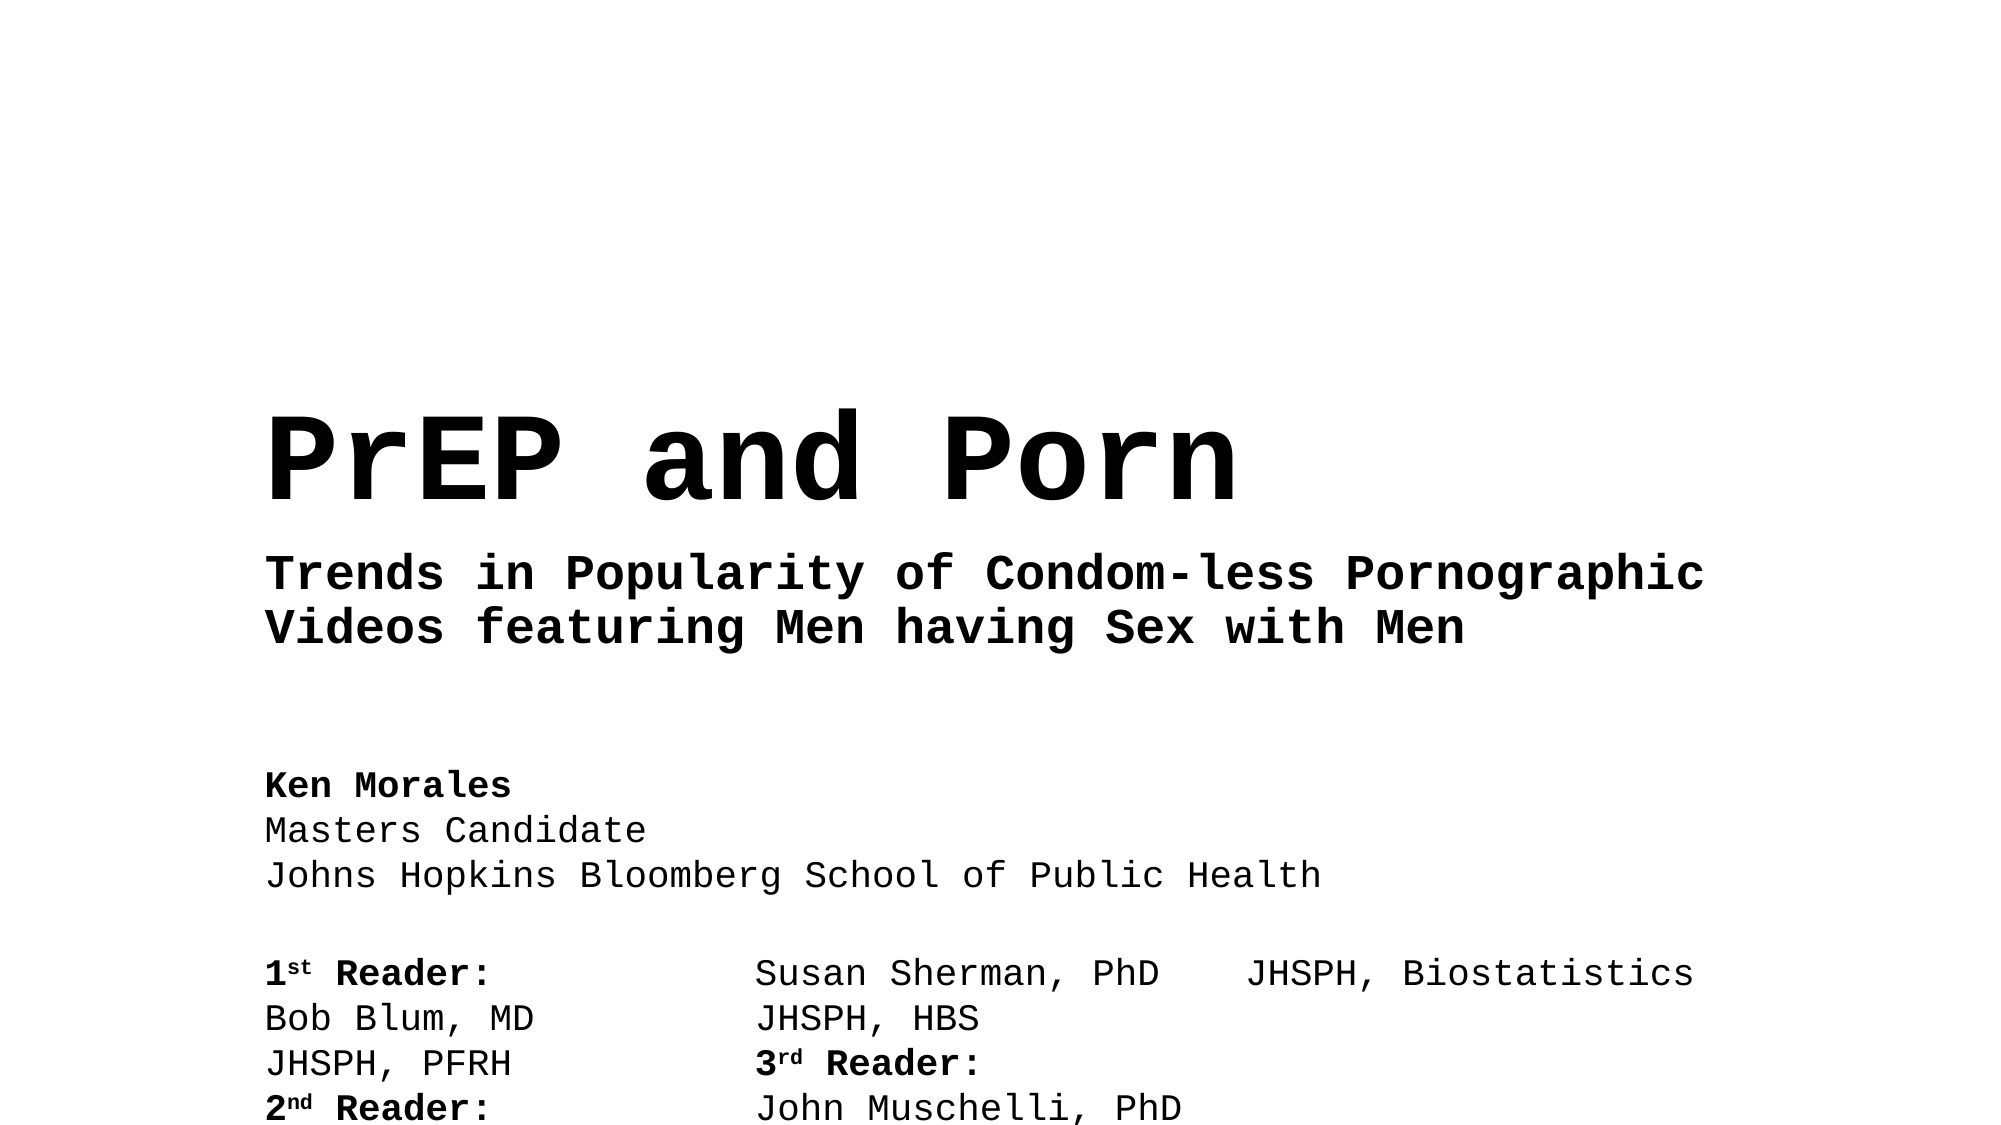

# PrEP and Porn
Trends in Popularity of Condom-less Pornographic Videos featuring Men having Sex with Men
Ken Morales
Masters Candidate
Johns Hopkins Bloomberg School of Public Health
1st Reader:
Bob Blum, MD
JHSPH, PFRH
2nd Reader:
Susan Sherman, PhD
JHSPH, HBS
3rd Reader:
John Muschelli, PhD
JHSPH, Biostatistics